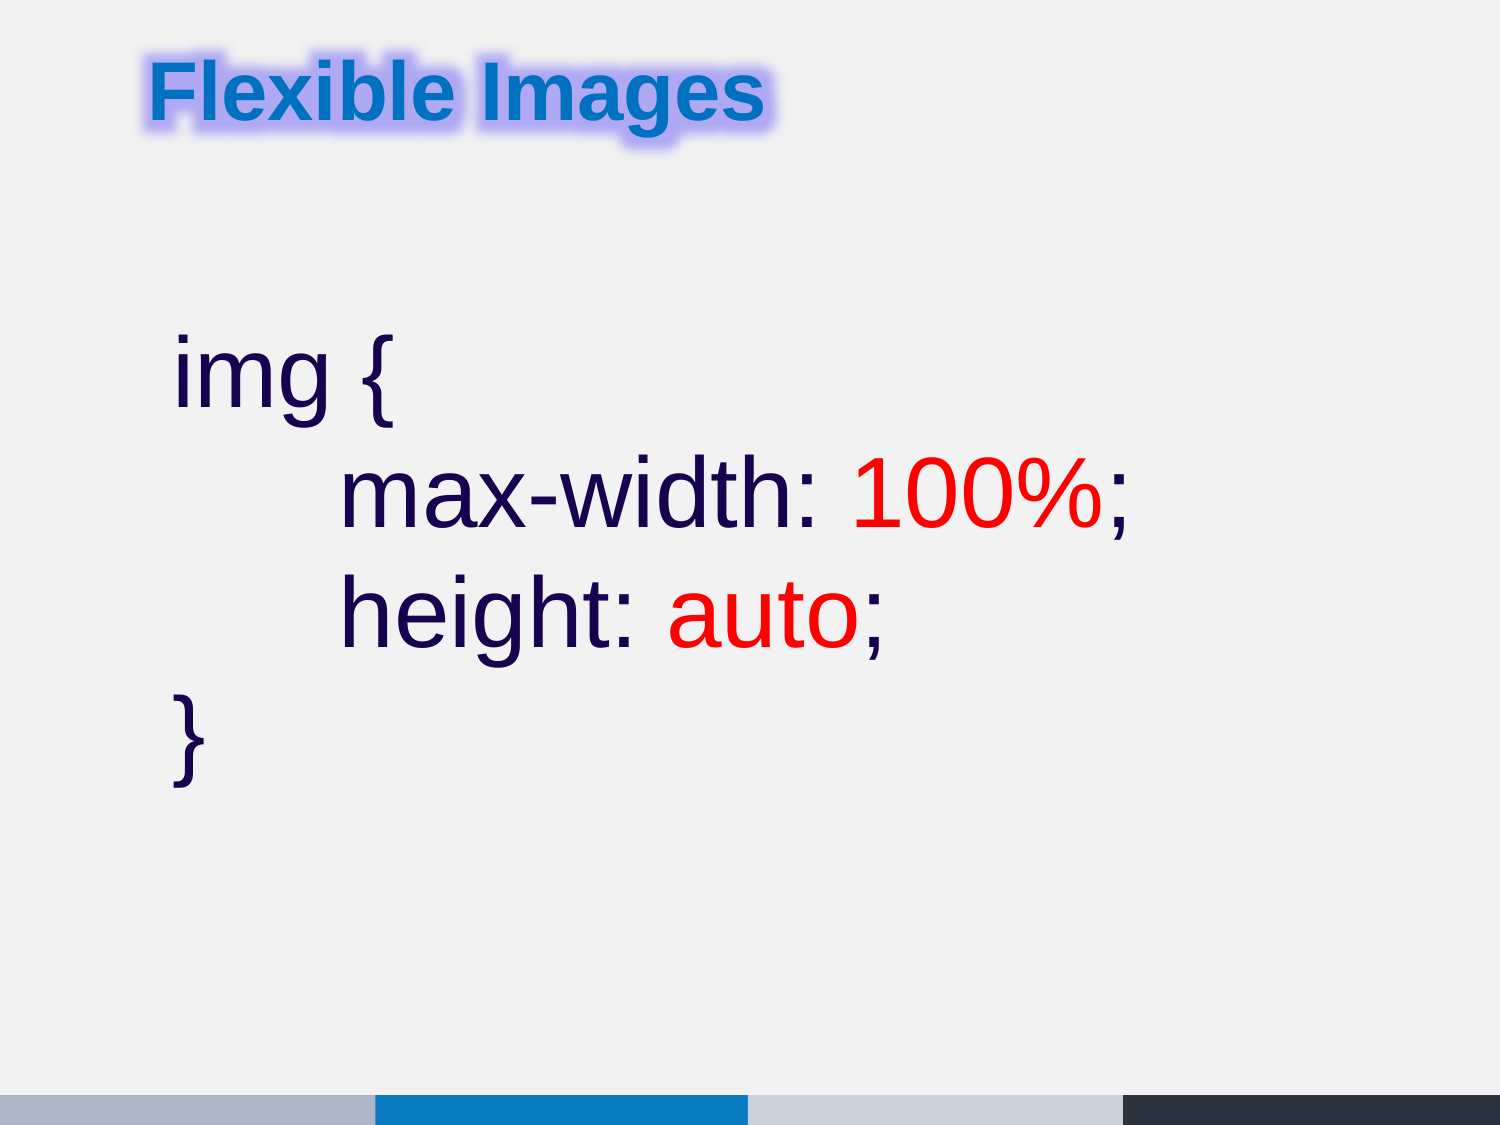

Flexible Images
img {
      max-width: 100%;
      height: auto;
}